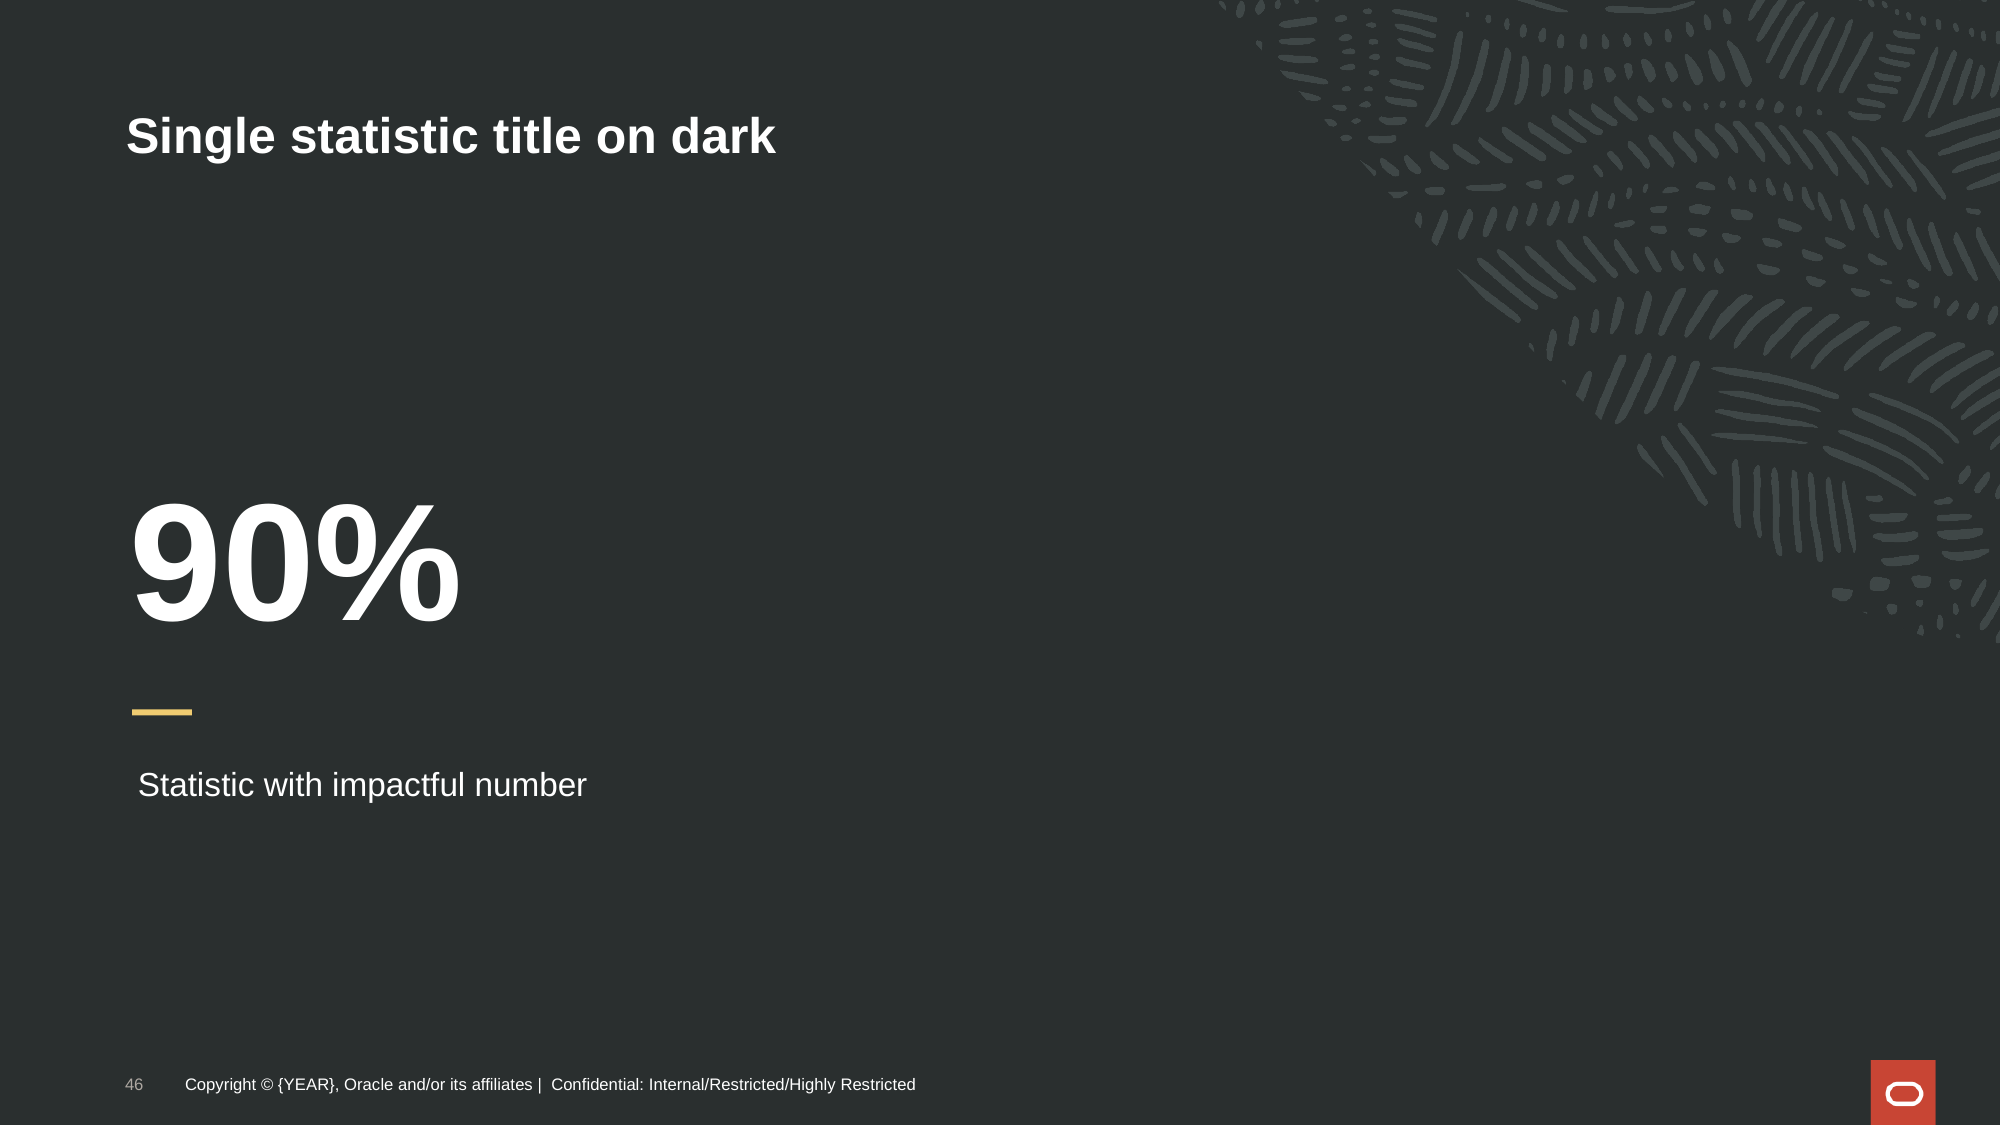

# Single statistic title on dark
90%
Statistic with impactful number
46
Copyright © {YEAR}, Oracle and/or its affiliates |  Confidential: Internal/Restricted/Highly Restricted